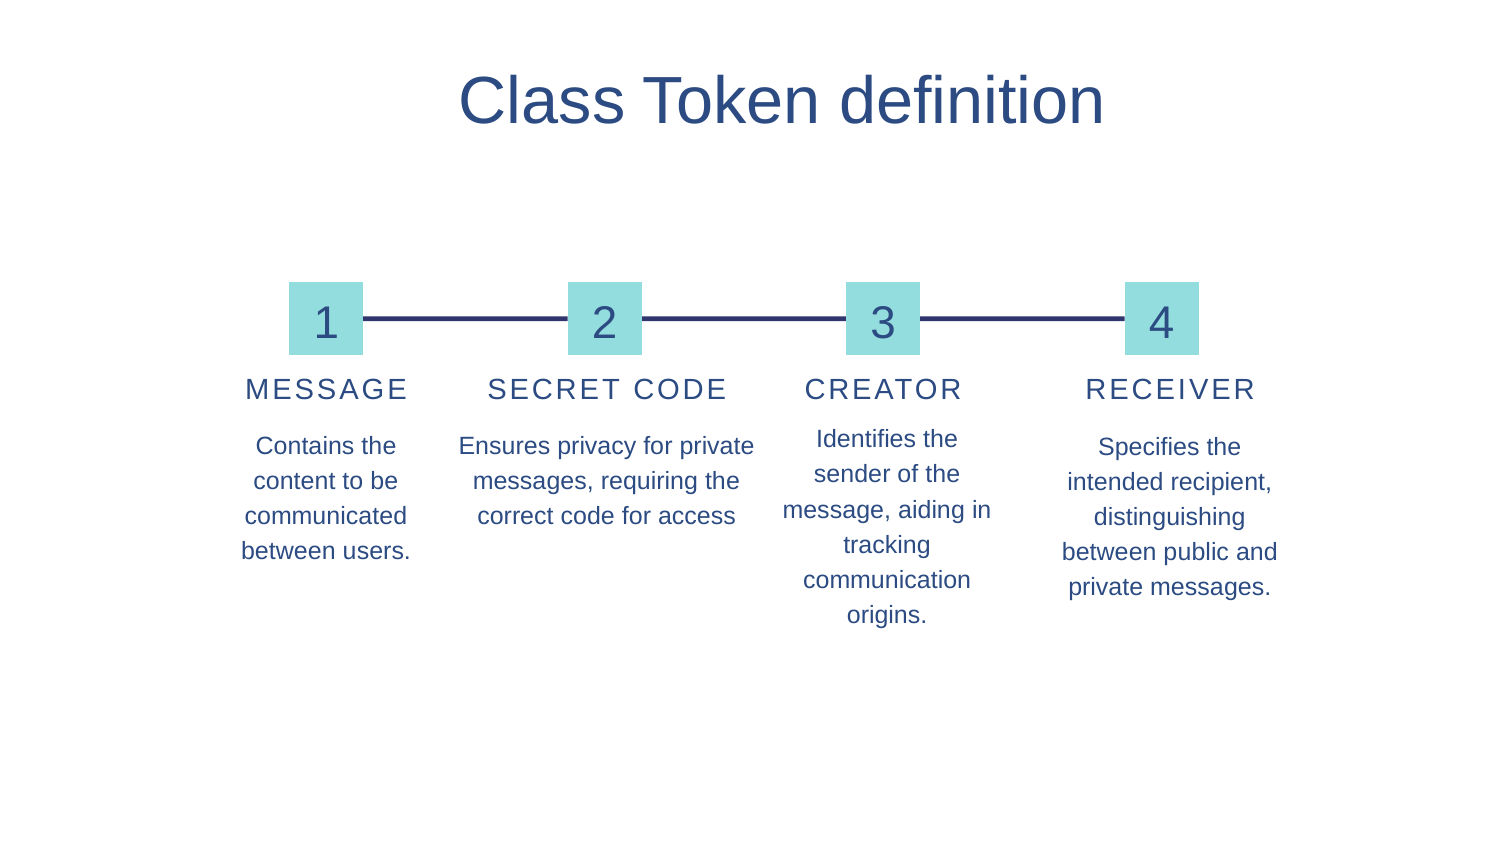

Class Token definition

1

2

3

4

MESSAGE
Contains the content to be communicated between users.

SECRET CODE
Ensures privacy for private messages, requiring the correct code for access
CREATOR

RECEIVER
Specifies the intended recipient, distinguishing between public and private messages.
Identifies the sender of the message, aiding in tracking communication origins.